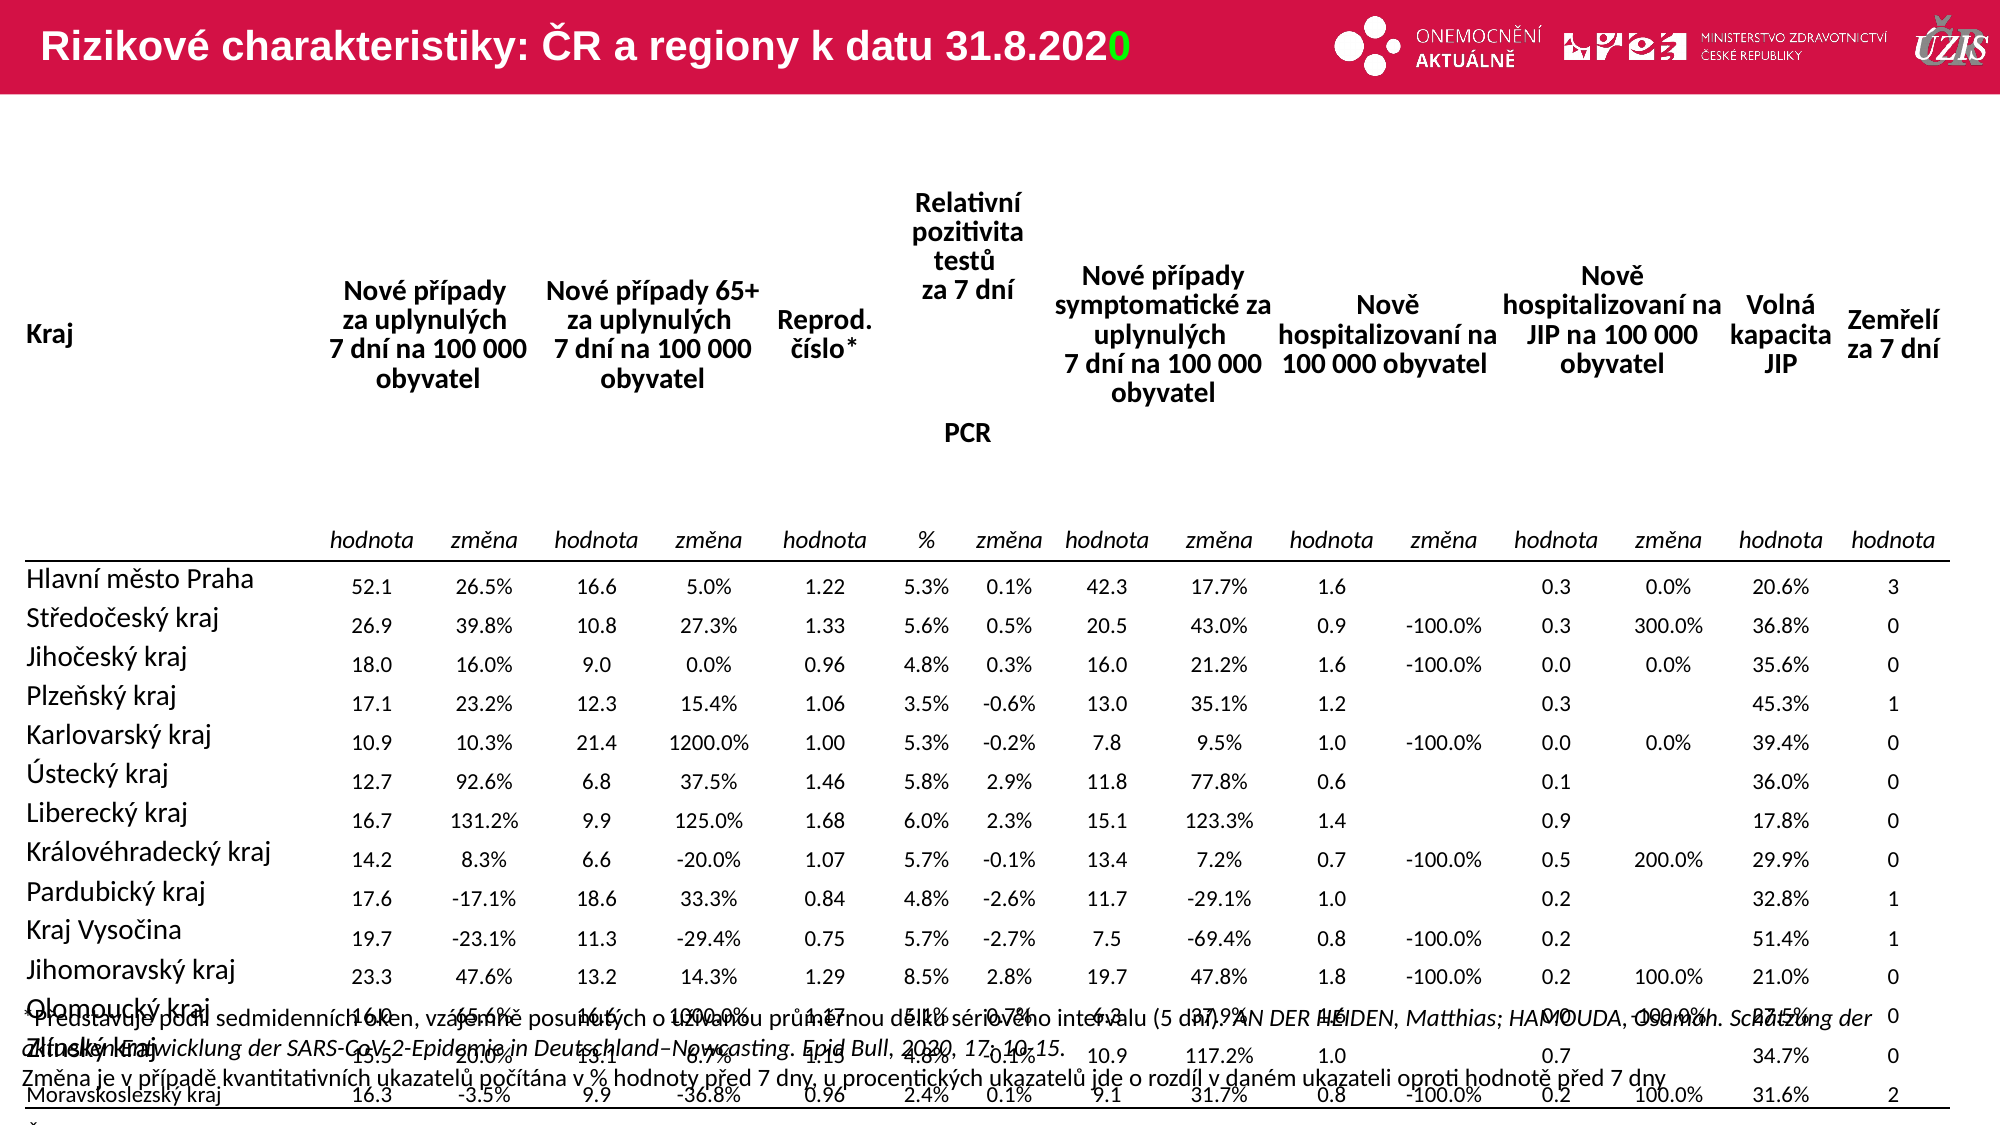

# Rizikové charakteristiky: ČR a regiony k datu 31.8.2020
| Kraj | Nové případy za uplynulých 7 dní na 100 000 obyvatel |  | Nové případy 65+ za uplynulých 7 dní na 100 000 obyvatel |  | Reprod. číslo\* | Relativní pozitivita testů za 7 dní |  | Nové případy symptomatické za uplynulých 7 dní na 100 000 obyvatel |  | Nově hospitalizovaní na 100 000 obyvatel |  | Nově hospitalizovaní na JIP na 100 000 obyvatel |  | Volná kapacita JIP | Zemřelí za 7 dní |
| --- | --- | --- | --- | --- | --- | --- | --- | --- | --- | --- | --- | --- | --- | --- | --- |
|  |  |  |  |  |  | PCR |  |  |  |  |  |  |  |  |  |
|  | hodnota | změna | hodnota | změna | hodnota | % | změna | hodnota | změna | hodnota | změna | hodnota | změna | hodnota | hodnota |
| Hlavní město Praha | 52.1 | 26.5% | 16.6 | 5.0% | 1.22 | 5.3% | 0.1% | 42.3 | 17.7% | 1.6 |  | 0.3 | 0.0% | 20.6% | 3 |
| Středočeský kraj | 26.9 | 39.8% | 10.8 | 27.3% | 1.33 | 5.6% | 0.5% | 20.5 | 43.0% | 0.9 | -100.0% | 0.3 | 300.0% | 36.8% | 0 |
| Jihočeský kraj | 18.0 | 16.0% | 9.0 | 0.0% | 0.96 | 4.8% | 0.3% | 16.0 | 21.2% | 1.6 | -100.0% | 0.0 | 0.0% | 35.6% | 0 |
| Plzeňský kraj | 17.1 | 23.2% | 12.3 | 15.4% | 1.06 | 3.5% | -0.6% | 13.0 | 35.1% | 1.2 |  | 0.3 |  | 45.3% | 1 |
| Karlovarský kraj | 10.9 | 10.3% | 21.4 | 1200.0% | 1.00 | 5.3% | -0.2% | 7.8 | 9.5% | 1.0 | -100.0% | 0.0 | 0.0% | 39.4% | 0 |
| Ústecký kraj | 12.7 | 92.6% | 6.8 | 37.5% | 1.46 | 5.8% | 2.9% | 11.8 | 77.8% | 0.6 |  | 0.1 |  | 36.0% | 0 |
| Liberecký kraj | 16.7 | 131.2% | 9.9 | 125.0% | 1.68 | 6.0% | 2.3% | 15.1 | 123.3% | 1.4 |  | 0.9 |  | 17.8% | 0 |
| Královéhradecký kraj | 14.2 | 8.3% | 6.6 | -20.0% | 1.07 | 5.7% | -0.1% | 13.4 | 7.2% | 0.7 | -100.0% | 0.5 | 200.0% | 29.9% | 0 |
| Pardubický kraj | 17.6 | -17.1% | 18.6 | 33.3% | 0.84 | 4.8% | -2.6% | 11.7 | -29.1% | 1.0 |  | 0.2 |  | 32.8% | 1 |
| Kraj Vysočina | 19.7 | -23.1% | 11.3 | -29.4% | 0.75 | 5.7% | -2.7% | 7.5 | -69.4% | 0.8 | -100.0% | 0.2 |  | 51.4% | 1 |
| Jihomoravský kraj | 23.3 | 47.6% | 13.2 | 14.3% | 1.29 | 8.5% | 2.8% | 19.7 | 47.8% | 1.8 | -100.0% | 0.2 | 100.0% | 21.0% | 0 |
| Olomoucký kraj | 16.0 | 65.6% | 16.6 | 1000.0% | 1.17 | 5.1% | 0.7% | 6.3 | 37.9% | 1.6 |  | 0.0 | -100.0% | 27.5% | 0 |
| Zlínský kraj | 15.5 | 20.0% | 13.1 | 6.7% | 1.15 | 4.8% | -0.1% | 10.9 | 117.2% | 1.0 |  | 0.7 |  | 34.7% | 0 |
| Moravskoslezský kraj | 16.3 | -3.5% | 9.9 | -36.8% | 0.96 | 2.4% | 0.1% | 9.1 | 31.7% | 0.8 | -100.0% | 0.2 | 100.0% | 31.6% | 2 |
| ČR | 22.8 | 23.9% | 12.3 | 17.7% | 1.14 | 4.9% | 0.4% | 17.3 | 21.6% | 1.2 | -100.0% | 0.3 | 460.0% | 29.3% | 8 |
*Představuje podíl sedmidenních oken, vzájemně posunutých o užívanou průměrnou délku sériového intervalu (5 dní). AN DER HEIDEN, Matthias; HAMOUDA, Osamah. Schätzung der aktuellen Entwicklung der SARS-CoV-2-Epidemie in Deutschland–Nowcasting. Epid Bull, 2020, 17: 10-15.
Změna je v případě kvantitativních ukazatelů počítána v % hodnoty před 7 dny, u procentických ukazatelů jde o rozdíl v daném ukazateli oproti hodnotě před 7 dny